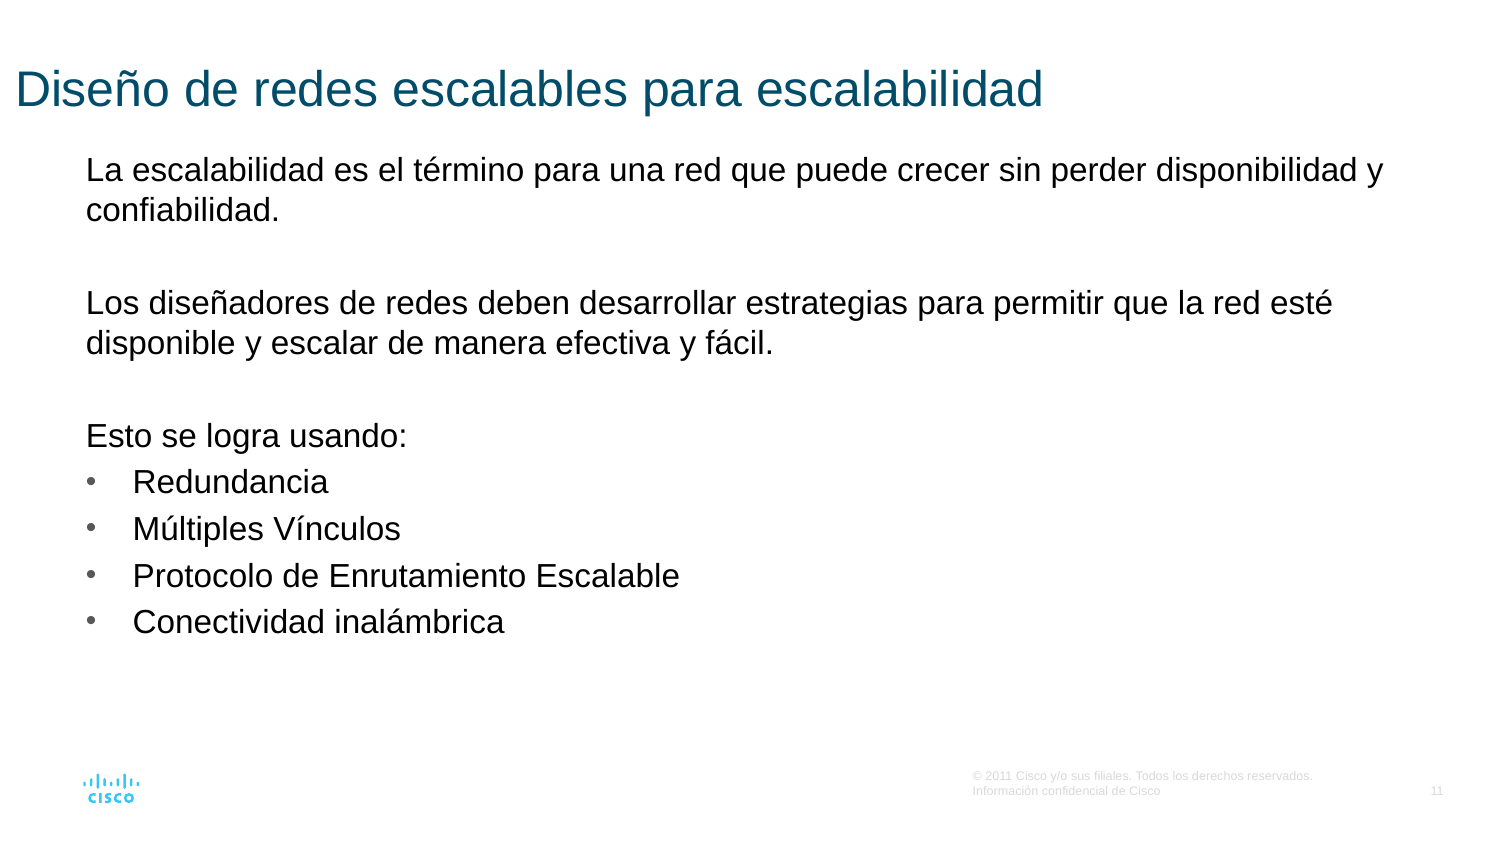

# Diseño de redes escalables para escalabilidad
La escalabilidad es el término para una red que puede crecer sin perder disponibilidad y confiabilidad.

Los diseñadores de redes deben desarrollar estrategias para permitir que la red esté disponible y escalar de manera efectiva y fácil.

Esto se logra usando:
Redundancia
Múltiples Vínculos
Protocolo de Enrutamiento Escalable
Conectividad inalámbrica